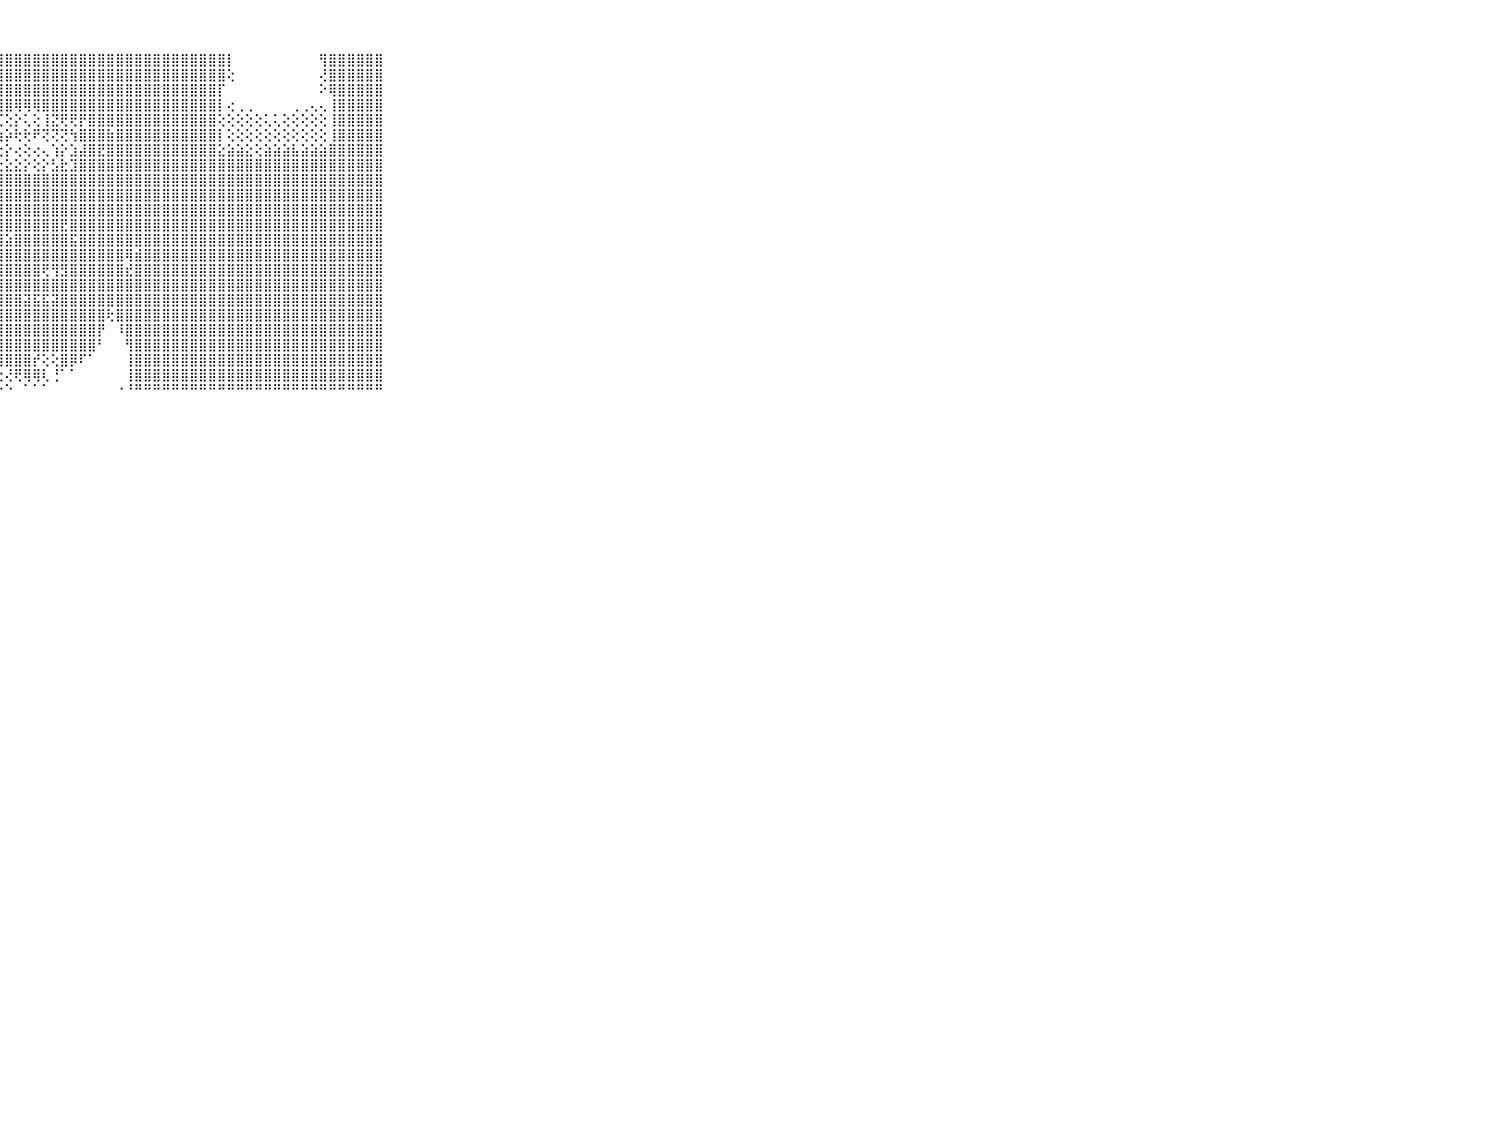

⠀⠀⠀⠀⠀⠀⠀⠀⠀⠀⠀⣷⣷⣷⣿⣿⣿⣿⣿⣿⣿⣿⣿⣿⣿⣿⣿⣿⣿⣿⣿⣿⣿⣿⣿⣿⣿⣿⣿⣿⣿⣿⣿⣿⣿⣿⣿⣿⣿⣿⣿⣿⡇⠀⠀⠀⠀⠀⠀⠀⠀⠀⢻⣿⣿⣿⣿⣿⣿⠀⠀⠀⠀⠀⠀⠀⠀⠀⠀⠀⠀
⠀⠀⠀⠀⠀⠀⠀⠀⠀⠀⠀⣿⣿⣿⣿⣿⣿⣿⣿⣿⣿⣿⣿⣿⣿⣿⣿⣿⣿⣿⣿⣿⣿⣿⣿⣿⣿⣿⣿⣿⣿⣿⣿⣿⣿⣿⣿⣿⣿⣿⣿⣿⢕⠀⠀⠀⠀⠀⠀⠀⠀⠀⢜⣿⣿⣿⣿⣿⣿⠀⠀⠀⠀⠀⠀⠀⠀⠀⠀⠀⠀
⠀⠀⠀⠀⠀⠀⠀⠀⠀⠀⠀⣿⣿⣿⣿⣿⣿⣿⣿⣿⣿⣿⣿⣿⣿⣿⣿⣿⣿⣿⣿⣿⣿⣿⣿⣿⣿⣿⣿⣿⣿⣿⣿⣿⣿⣿⣿⣿⣿⣿⣿⡏⠀⠀⠀⠀⠀⠀⠀⠀⠀⠀⠕⢿⣿⣿⣿⣿⣿⠀⠀⠀⠀⠀⠀⠀⠀⠀⠀⠀⠀
⠀⠀⠀⠀⠀⠀⠀⠀⠀⠀⠀⣿⣿⣿⣿⣿⣿⣿⣿⣿⣿⣿⣿⣿⣿⣿⣿⣿⣿⢿⢿⢿⣿⣿⣿⣿⣿⣿⣿⣿⣿⣿⣿⣿⣿⣿⣿⣿⣿⣿⣿⡇⢔⢀⢀⠀⠀⠀⠀⢀⢀⢄⢄⢸⣿⣿⣿⣿⣿⠀⠀⠀⠀⠀⠀⠀⠀⠀⠀⠀⠀
⠀⠀⠀⠀⠀⠀⠀⠀⠀⠀⠀⣿⣿⣿⣿⣿⣿⣿⣿⣿⣿⣿⣿⣿⡿⢟⠟⢋⢕⡕⢅⢕⢸⣝⢟⢟⡟⣿⣿⣿⣿⣿⣿⣿⣿⣿⣿⣿⣿⣿⣿⢕⢕⢕⢕⢕⢅⢅⢕⢕⢕⢕⢕⢸⣿⣿⣿⣿⣿⠀⠀⠀⠀⠀⠀⠀⠀⠀⠀⠀⠀
⠀⠀⠀⠀⠀⠀⠀⠀⠀⠀⠀⣿⣿⣿⣿⣿⣿⣿⣿⣿⣿⣿⣿⢿⢕⢅⢔⢱⡵⢗⢗⠟⢝⢝⢝⢳⣿⣿⣿⣷⣿⣿⣿⣿⣿⣿⣿⣿⣿⣿⣿⡇⢕⢕⢕⢕⢕⢕⢕⢕⢕⢕⢕⢸⣿⣿⣿⣿⣿⠀⠀⠀⠀⠀⠀⠀⠀⠀⠀⠀⠀
⠀⠀⠀⠀⠀⠀⠀⠀⠀⠀⠀⣿⣿⣿⣿⣿⣿⣿⣿⣿⣿⣿⣿⢕⢕⣕⣑⢕⡕⢔⢕⢔⢄⢱⡕⣱⣼⣿⣟⣿⣿⣿⣿⣿⣿⣿⣿⣿⣿⣿⣿⣕⣵⣵⣕⢕⣵⣵⣵⣧⣵⣵⣵⣿⣿⣿⣿⣿⣿⠀⠀⠀⠀⠀⠀⠀⠀⠀⠀⠀⠀
⠀⠀⠀⠀⠀⠀⠀⠀⠀⠀⠀⣿⣿⣿⣿⣿⣿⣿⣿⣿⣿⣿⣵⣷⢹⢝⢜⣕⣕⣕⡕⢕⡕⣣⣗⣹⣿⣿⣿⣿⣿⣿⣿⣿⣿⣿⣿⣿⣿⣿⣿⣿⣿⣿⣿⣿⣿⣿⣿⣿⣿⣿⣿⣿⣿⣿⣿⣿⣿⠀⠀⠀⠀⠀⠀⠀⠀⠀⠀⠀⠀
⠀⠀⠀⠀⠀⠀⠀⠀⠀⠀⠀⣿⣿⣿⣿⣿⣿⣿⣿⣿⣿⣿⢇⢜⣿⣿⣿⣿⣿⣿⣿⣿⣿⣿⣿⣿⣿⣿⣿⣿⣿⣿⣿⣿⣿⣿⣿⣿⣿⣿⣿⣿⣿⣿⣿⣿⣿⣿⣿⣿⣿⣿⣿⣿⣿⣿⣿⣿⣿⠀⠀⠀⠀⠀⠀⠀⠀⠀⠀⠀⠀
⠀⠀⠀⠀⠀⠀⠀⠀⠀⠀⠀⣿⣿⣿⣿⣿⣿⣿⣿⣿⣿⣿⢕⡱⣾⣿⣿⣿⣿⣿⣿⣿⣿⣿⣿⣿⣿⣿⣿⣿⣿⣿⣿⣿⣿⣿⣿⣿⣿⣿⣿⣿⣿⣿⣿⣿⣿⣿⣿⣿⣿⣿⣿⣿⣿⣿⣿⣿⣿⠀⠀⠀⠀⠀⠀⠀⠀⠀⠀⠀⠀
⠀⠀⠀⠀⠀⠀⠀⠀⠀⠀⠀⣿⣿⣿⣿⣿⣿⣿⣿⣿⣿⣏⢕⢱⣿⣿⣿⣿⣿⣿⣿⣿⣿⣿⣿⣿⣿⣿⣿⣿⣿⣿⣿⣿⣿⣿⣿⣿⣿⣿⣿⣿⣿⣿⣿⣿⣿⣿⣿⣿⣿⣿⣿⣿⣿⣿⣿⣿⣿⠀⠀⠀⠀⠀⠀⠀⠀⠀⠀⠀⠀
⠀⠀⠀⠀⠀⠀⠀⠀⠀⠀⠀⣿⣿⣿⣿⣿⣿⣿⣿⣿⣿⣿⡇⢕⣿⣿⣿⣿⣿⣿⣿⣿⣿⣿⣟⣿⣿⣿⣿⣿⣿⣿⣿⣿⣿⣿⣿⣿⣿⣿⣿⣿⣿⣿⣿⣿⣿⣿⣿⣿⣿⣿⣿⣿⣿⣿⣿⣿⣿⠀⠀⠀⠀⠀⠀⠀⠀⠀⠀⠀⠀
⠀⠀⠀⠀⠀⠀⠀⠀⠀⠀⠀⣼⣿⣿⣿⣿⣿⣿⣿⣿⣿⣿⣷⢕⣿⣿⣯⣿⣵⣿⣿⣿⣿⣿⣿⣯⣿⣿⣿⣿⣿⣿⣿⣿⣿⣿⣿⣿⣿⣿⣿⣿⣿⣿⣿⣿⣿⣿⣿⣿⣿⣿⣿⣿⣿⣿⣿⣿⣿⠀⠀⠀⠀⠀⠀⠀⠀⠀⠀⠀⠀
⠀⠀⠀⠀⠀⠀⠀⠀⠀⠀⠀⣿⣿⣿⣿⣿⣿⣿⣿⣿⣿⣿⣿⣿⣿⣿⣿⣿⣿⣿⣿⣿⣿⣿⣿⣿⣿⣿⣿⣿⣿⢿⣾⣿⣿⣿⣿⣿⣿⣿⣿⣿⣿⣿⣿⣿⣿⣿⣿⣿⣿⣿⣿⣿⣿⣿⣿⣿⣿⠀⠀⠀⠀⠀⠀⠀⠀⠀⠀⠀⠀
⠀⠀⠀⠀⠀⠀⠀⠀⠀⠀⠀⣿⣿⣿⣿⣿⣿⣿⣿⣿⣿⣿⣿⣿⣿⣿⣿⣿⣿⣿⣿⣿⢟⢻⣻⣿⣿⣿⣿⣿⣿⣞⣿⣿⣿⣿⣿⣿⣿⣿⣿⣿⣿⣿⣿⣿⣿⣿⣿⣿⣿⣿⣿⣿⣿⣿⣿⣿⣿⠀⠀⠀⠀⠀⠀⠀⠀⠀⠀⠀⠀
⠀⠀⠀⠀⠀⠀⠀⠀⠀⠀⠀⣿⣿⣿⣿⣿⣿⣿⣿⣿⣿⣿⣿⣿⣿⣿⣿⣿⣿⣿⣿⣿⣿⣿⣿⣿⣿⣿⣿⣿⣿⣿⣿⣿⣿⣿⣿⣿⣿⣿⣿⣿⣿⣿⣿⣿⣿⣿⣿⣿⣿⣿⣿⣿⣿⣿⣿⣿⣿⠀⠀⠀⠀⠀⠀⠀⠀⠀⠀⠀⠀
⠀⠀⠀⠀⠀⠀⠀⠀⠀⠀⠀⣿⣿⣿⣿⣿⣿⣿⣿⣿⣿⣿⣿⣿⣿⣿⣿⣿⣿⣿⣽⣯⣯⣽⣿⣿⣿⣿⣿⣿⣿⣿⣿⣿⣿⣿⣿⣿⣿⣿⣿⣿⣿⣿⣿⣿⣿⣿⣿⣿⣿⣿⣿⣿⣿⣿⣿⣿⣿⠀⠀⠀⠀⠀⠀⠀⠀⠀⠀⠀⠀
⠀⠀⠀⠀⠀⠀⠀⠀⠀⠀⠀⣿⣿⣿⣿⣿⣿⣿⣿⣿⣿⣿⣿⣿⣿⣿⣿⣿⣿⣿⣿⣿⣿⣿⣿⣿⣿⣿⣿⢗⣿⣿⣿⣿⣿⣿⣿⣿⣿⣿⣿⣿⣿⣿⣿⣿⣿⣿⣿⣿⣿⣿⣿⣿⣿⣿⣿⣿⣿⠀⠀⠀⠀⠀⠀⠀⠀⠀⠀⠀⠀
⠀⠀⠀⠀⠀⠀⠀⠀⠀⠀⠀⣿⣿⣿⣿⣿⣿⣿⣿⣿⣿⣿⣿⣿⣿⣿⡿⣿⣿⣿⣿⣿⣿⣿⣿⣿⣿⣿⡟⠀⠸⣿⣿⣿⣿⣿⣿⣿⣿⣿⣿⣿⣿⣿⣿⣿⣿⣿⣿⣿⣿⣿⣿⣿⣿⣿⣿⣿⣿⠀⠀⠀⠀⠀⠀⠀⠀⠀⠀⠀⠀
⠀⠀⠀⠀⠀⠀⠀⠀⠀⠀⠀⣿⣿⣿⣿⣿⣿⣿⣿⣿⣿⣿⣿⣿⣿⣿⢕⢿⣿⣿⣿⣿⣿⣿⣿⣿⣿⣿⠃⠀⠀⢻⣿⣿⣿⣿⣿⣿⣿⣿⣿⣿⣿⣿⣿⣿⣿⣿⣿⣿⣿⣿⣿⣿⣿⣿⣿⣿⣿⠀⠀⠀⠀⠀⠀⠀⠀⠀⠀⠀⠀
⠀⠀⠀⠀⠀⠀⠀⠀⠀⠀⠀⣿⣿⣿⣿⣿⣿⣿⣿⣿⣿⣿⣿⣿⣿⡇⢕⢸⣿⣿⣿⡞⢕⢕⣿⡿⠏⠁⠀⠀⠀⢸⣿⣿⣿⣿⣿⣿⣿⣿⣿⣿⣿⣿⣿⣿⣿⣿⣿⣿⣿⣿⣿⣿⣿⣿⣿⣿⣿⠀⠀⠀⠀⠀⠀⠀⠀⠀⠀⠀⠀
⠀⠀⠀⠀⠀⠀⠀⠀⠀⠀⠀⣿⣿⣿⣿⣿⣿⣿⣿⣿⣿⣿⣿⣿⣿⡇⢕⢕⢜⢟⢿⢿⢇⢘⠁⠁⠀⠀⠀⠀⠀⢸⣿⣿⣿⣿⣿⣿⣿⣿⣿⣿⣿⣿⣿⣿⣿⣿⣿⣿⣿⣿⣿⣿⣿⣿⣿⣿⣿⠀⠀⠀⠀⠀⠀⠀⠀⠀⠀⠀⠀
⠀⠀⠀⠀⠀⠀⠀⠀⠀⠀⠀⠛⠛⠛⠛⠛⠛⠛⠛⠛⠛⠛⠛⠛⠛⠃⠀⠑⠑⠀⠁⠁⠁⠀⠀⠀⠀⠀⠀⠀⠐⠘⠛⠛⠛⠛⠛⠛⠛⠛⠛⠛⠛⠛⠛⠛⠛⠛⠛⠛⠛⠛⠛⠛⠛⠛⠛⠛⠛⠀⠀⠀⠀⠀⠀⠀⠀⠀⠀⠀⠀